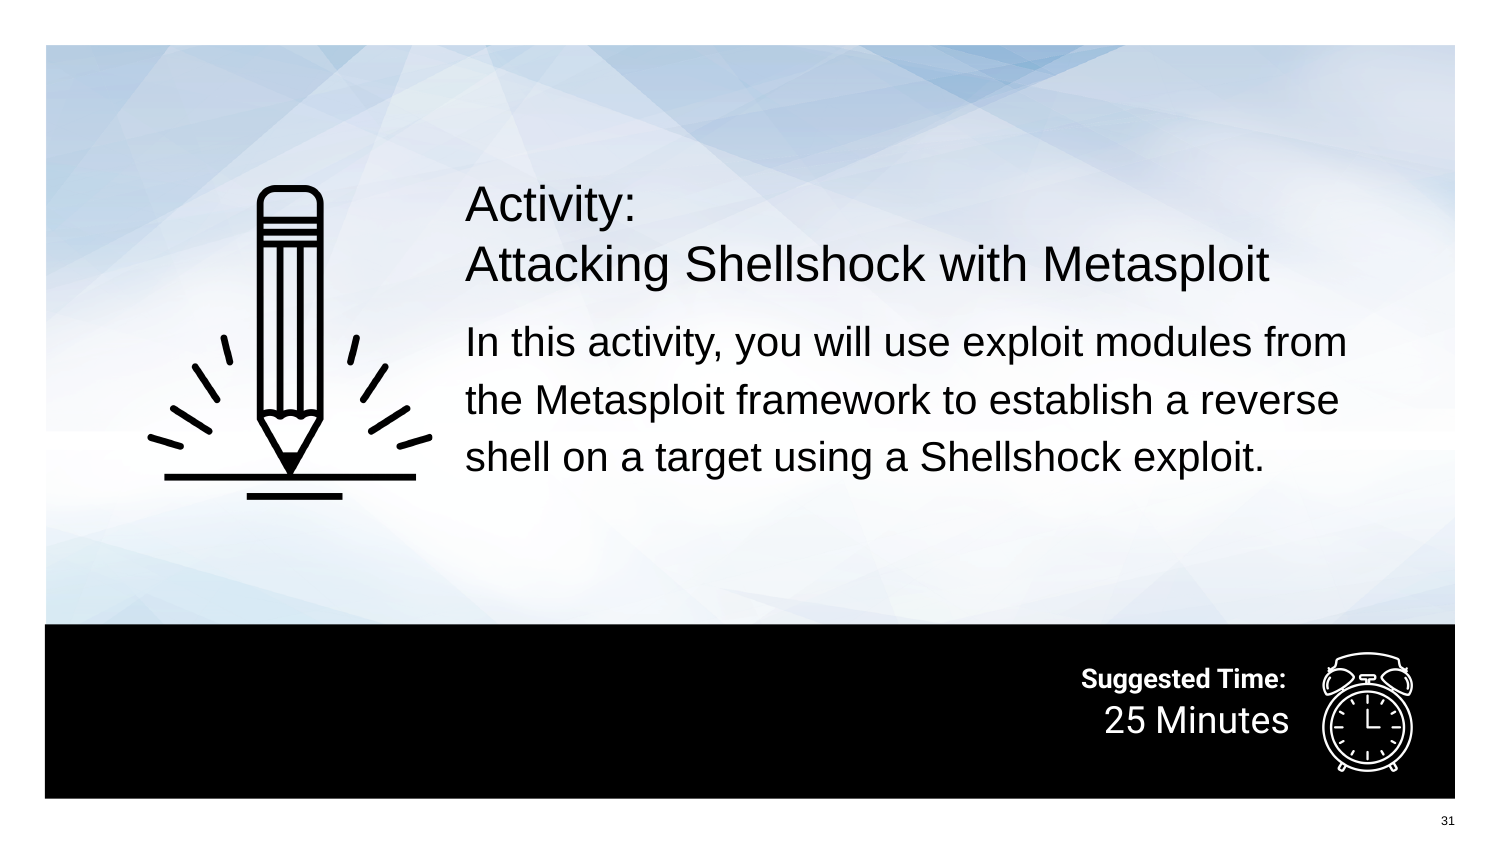

Activity:
Attacking Shellshock with Metasploit
In this activity, you will use exploit modules from the Metasploit framework to establish a reverse shell on a target using a Shellshock exploit.
# 25 Minutes
31